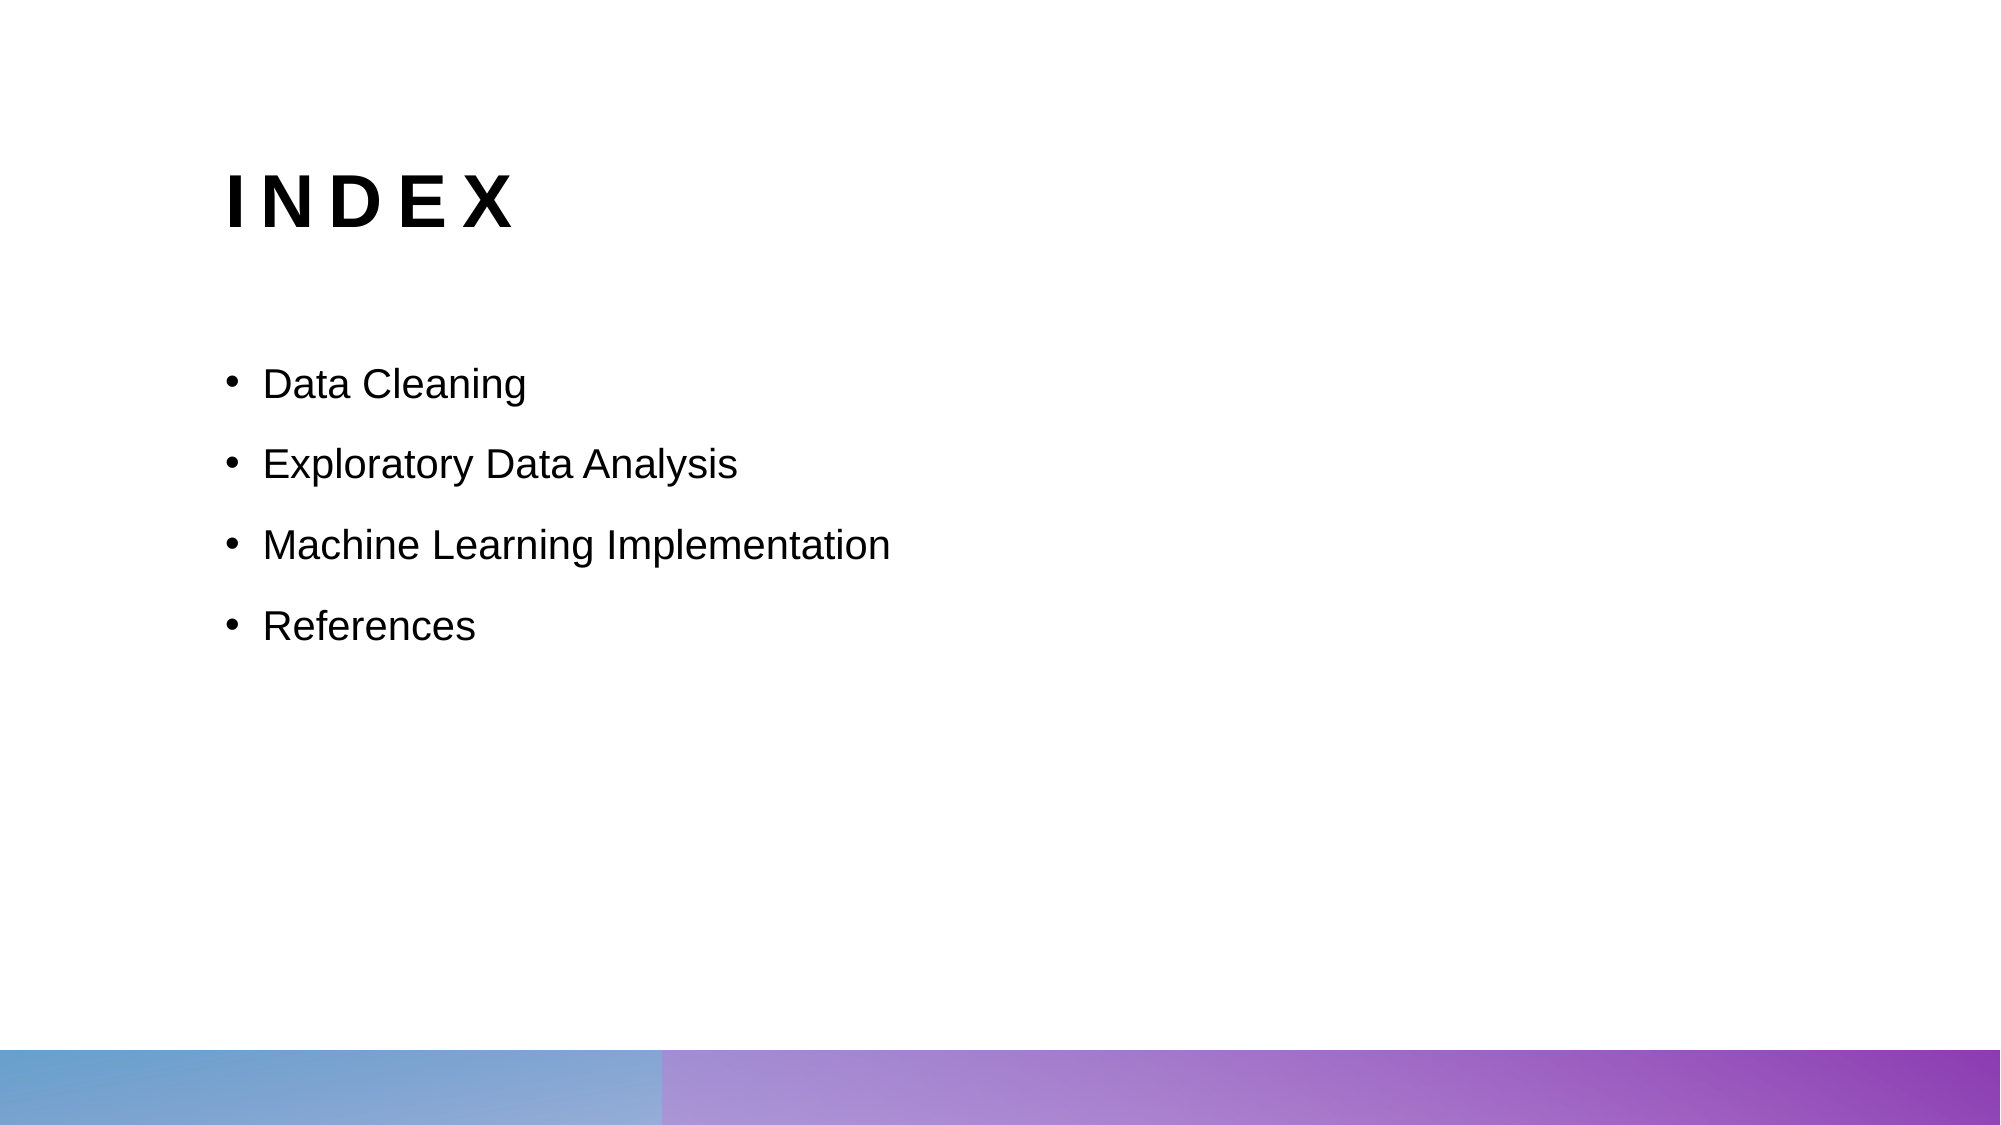

# Index
Data Cleaning
Exploratory Data Analysis
Machine Learning Implementation
References